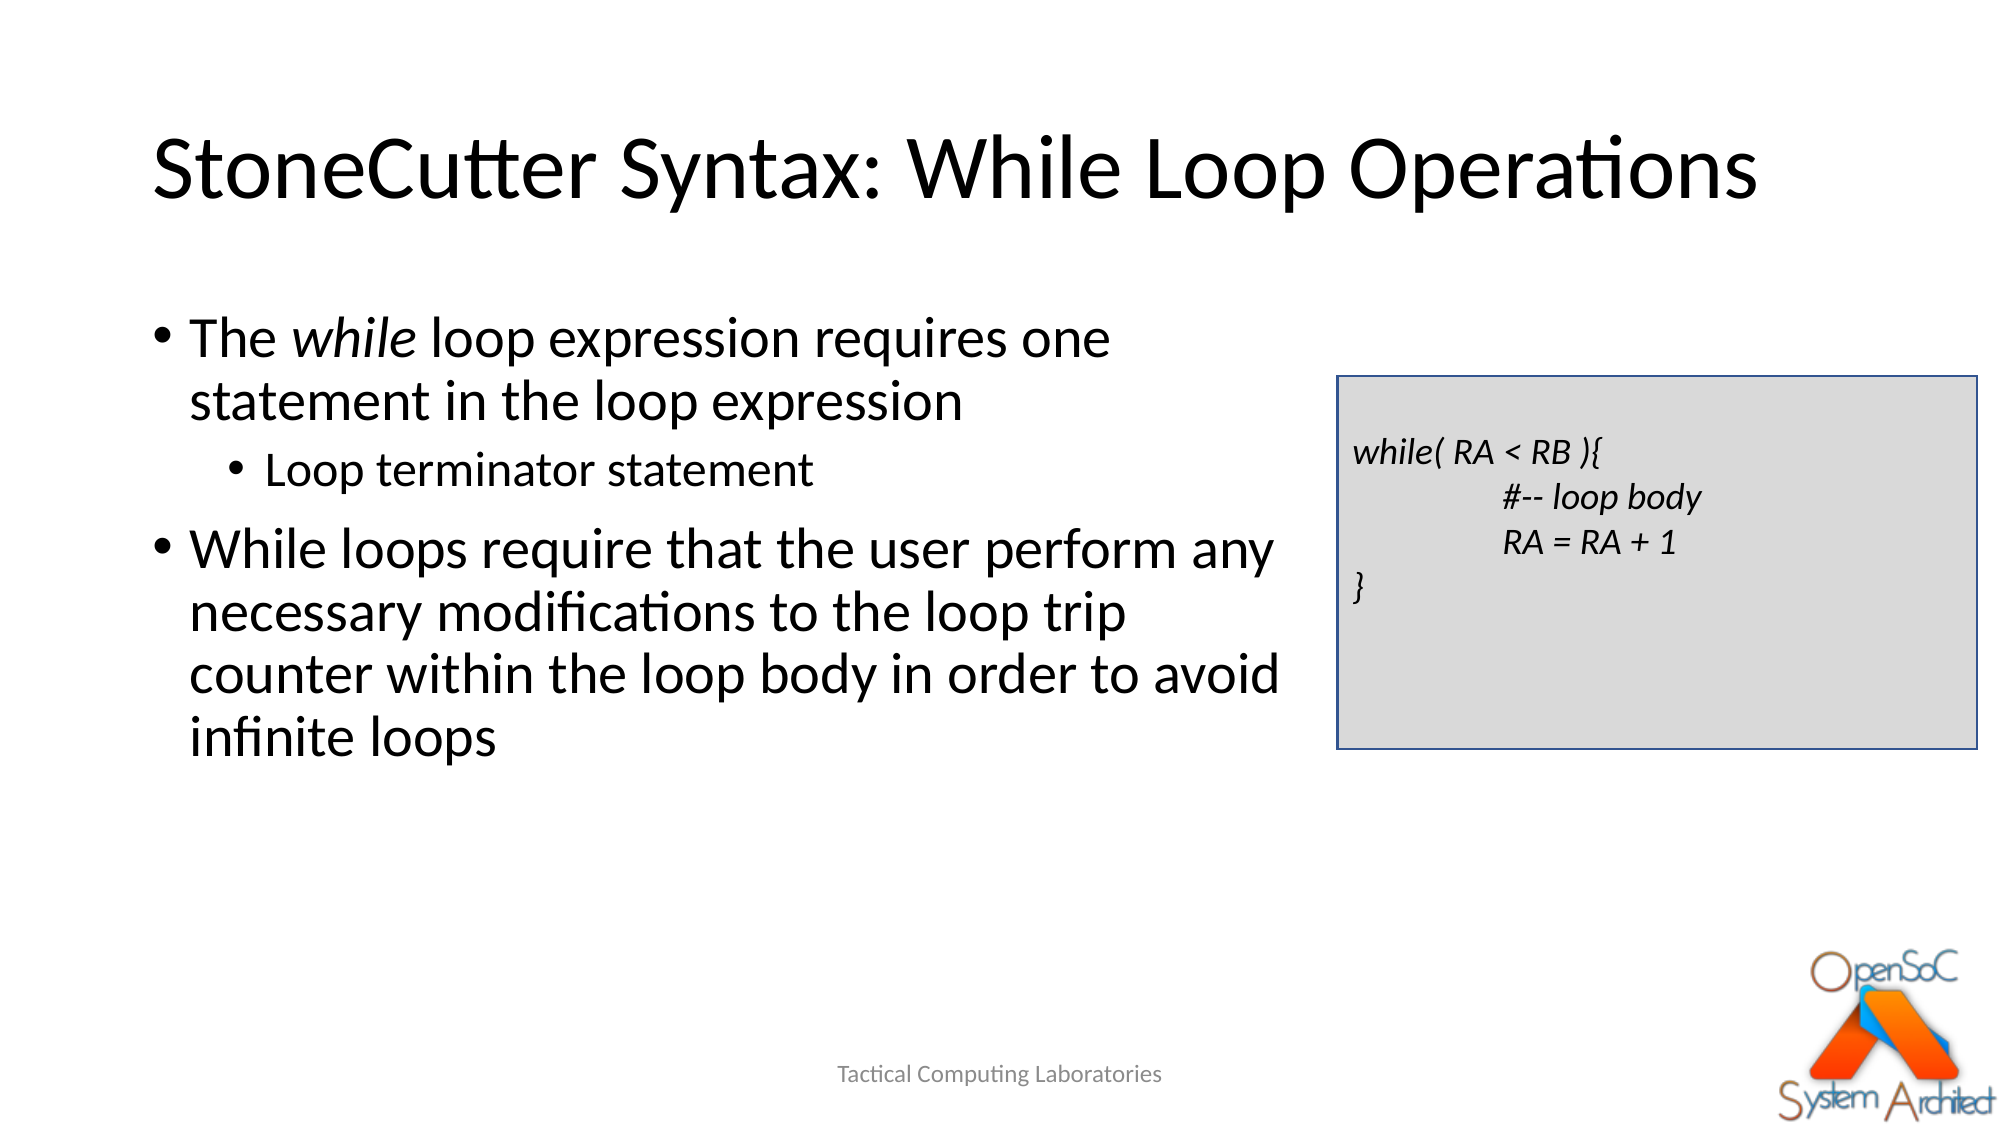

# StoneCutter Syntax: While Loop Operations
The while loop expression requires one statement in the loop expression
Loop terminator statement
While loops require that the user perform any necessary modifications to the loop trip counter within the loop body in order to avoid infinite loops

while( RA < RB ){
	#-- loop body
	RA = RA + 1
}

Tactical Computing Laboratories